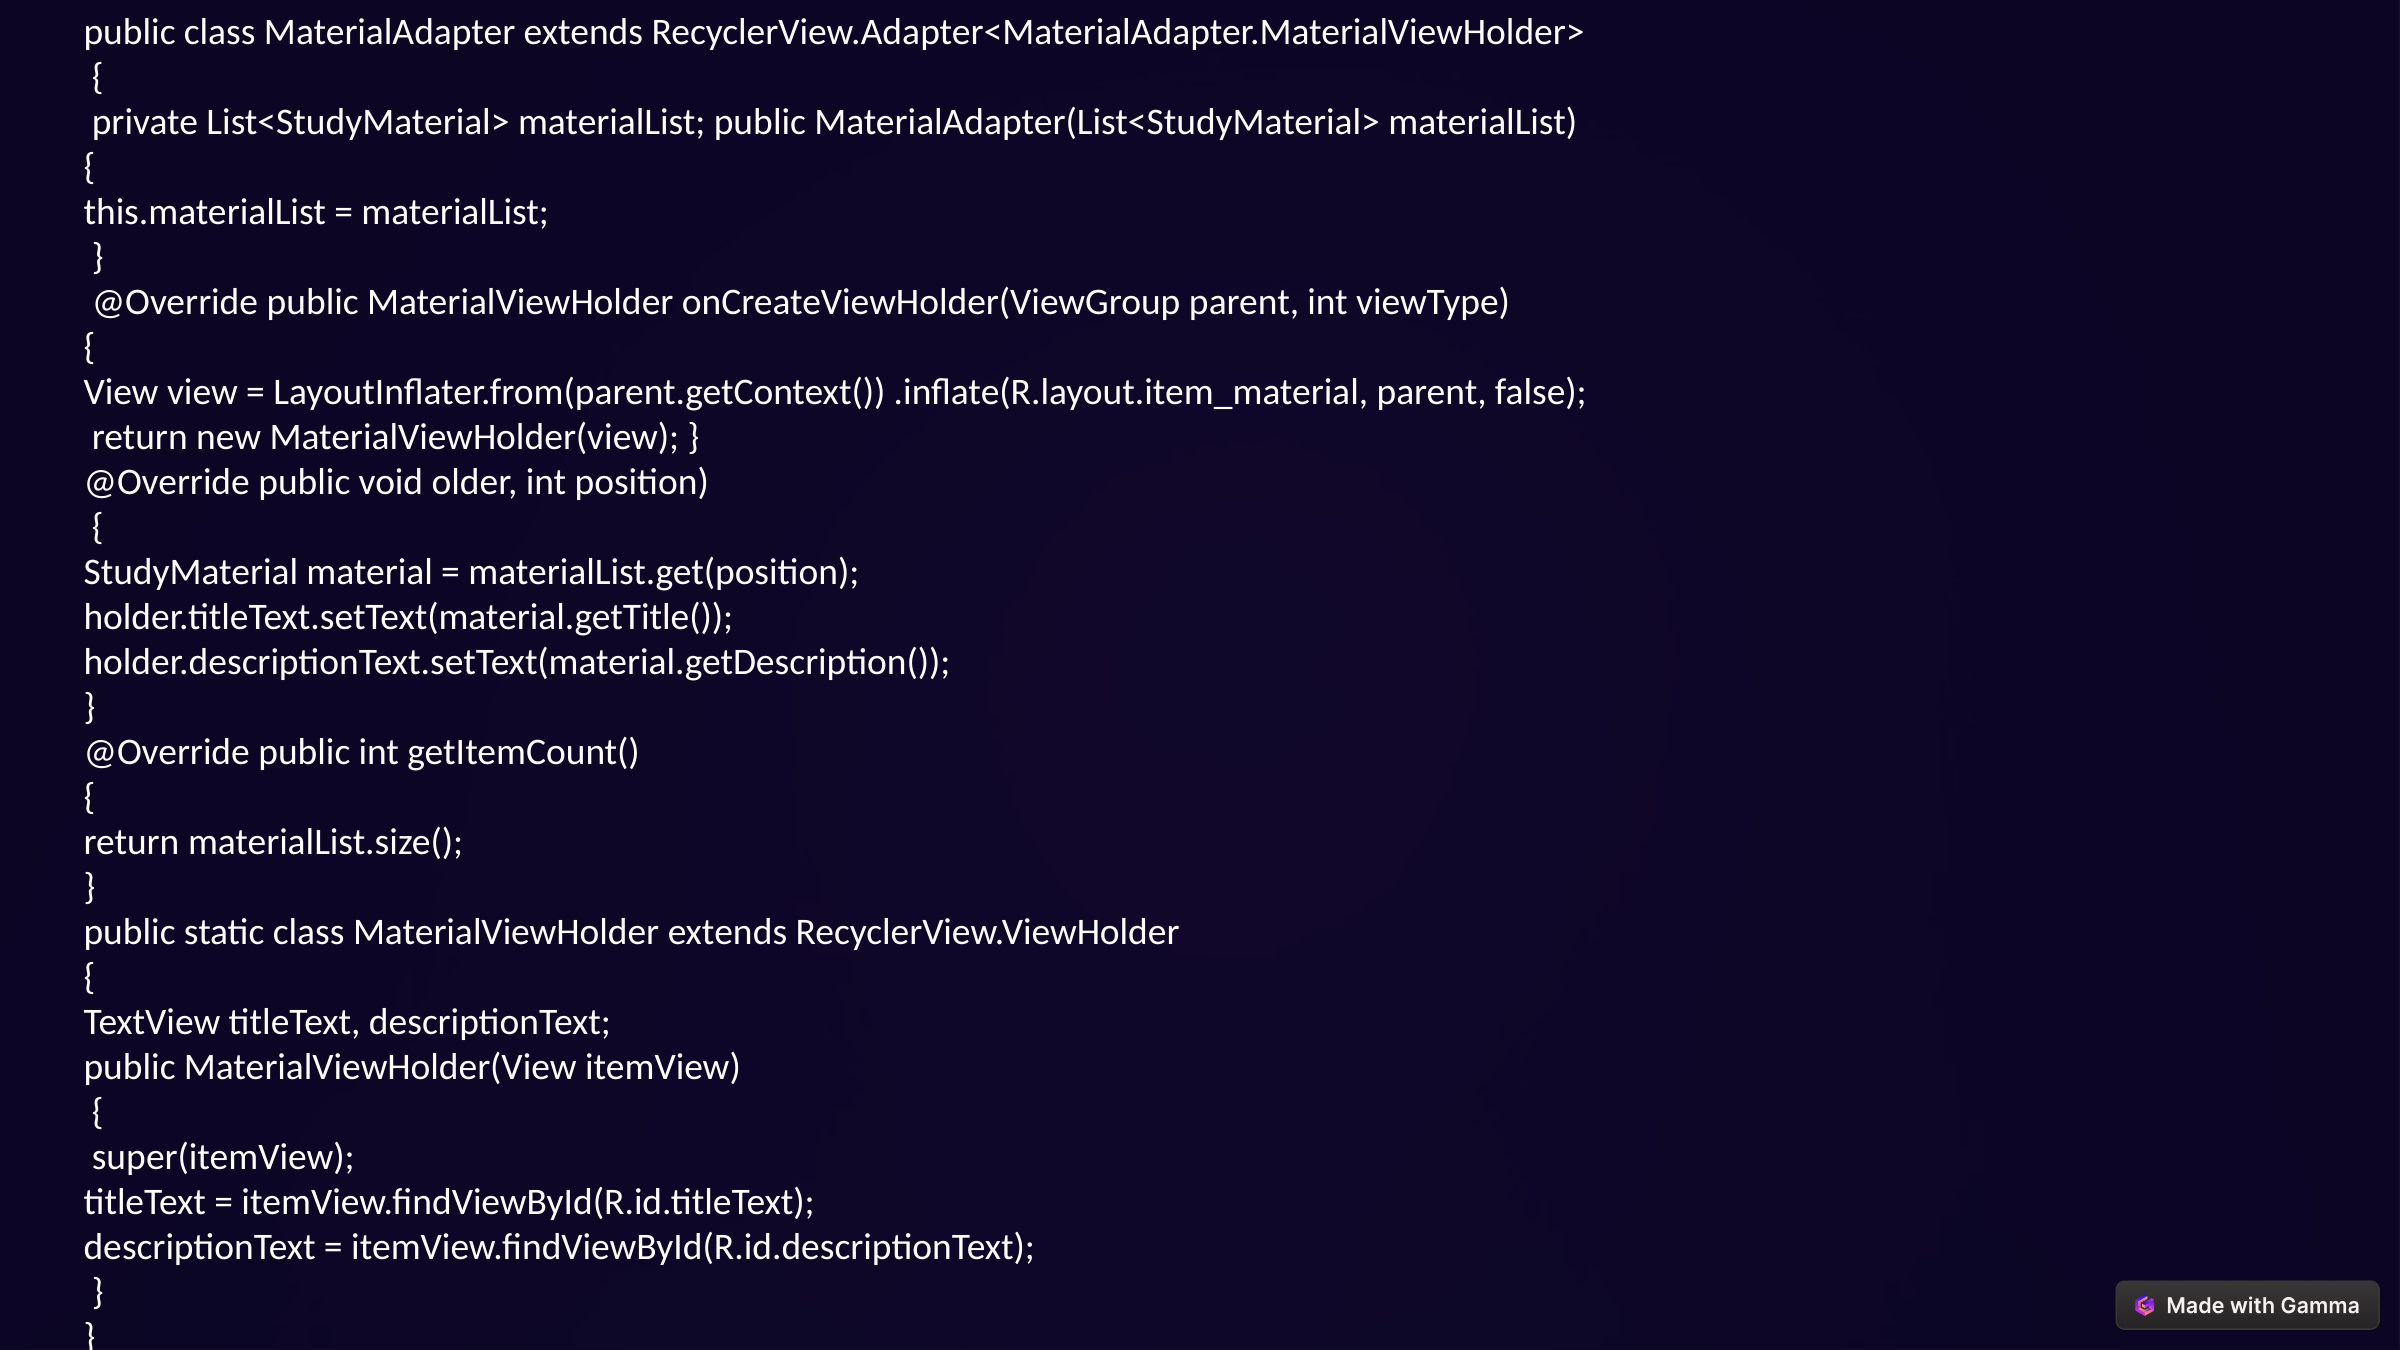

public class MaterialAdapter extends RecyclerView.Adapter<MaterialAdapter.MaterialViewHolder>
 {
 private List<StudyMaterial> materialList; public MaterialAdapter(List<StudyMaterial> materialList)
{
this.materialList = materialList;
 }
 @Override public MaterialViewHolder onCreateViewHolder(ViewGroup parent, int viewType)
{
View view = LayoutInflater.from(parent.getContext()) .inflate(R.layout.item_material, parent, false);
 return new MaterialViewHolder(view); }
@Override public void older, int position)
 {
StudyMaterial material = materialList.get(position);
holder.titleText.setText(material.getTitle());
holder.descriptionText.setText(material.getDescription());
}
@Override public int getItemCount()
{
return materialList.size();
}
public static class MaterialViewHolder extends RecyclerView.ViewHolder
{
TextView titleText, descriptionText;
public MaterialViewHolder(View itemView)
 {
 super(itemView);
titleText = itemView.findViewById(R.id.titleText);
descriptionText = itemView.findViewById(R.id.descriptionText);
 }
}
 }